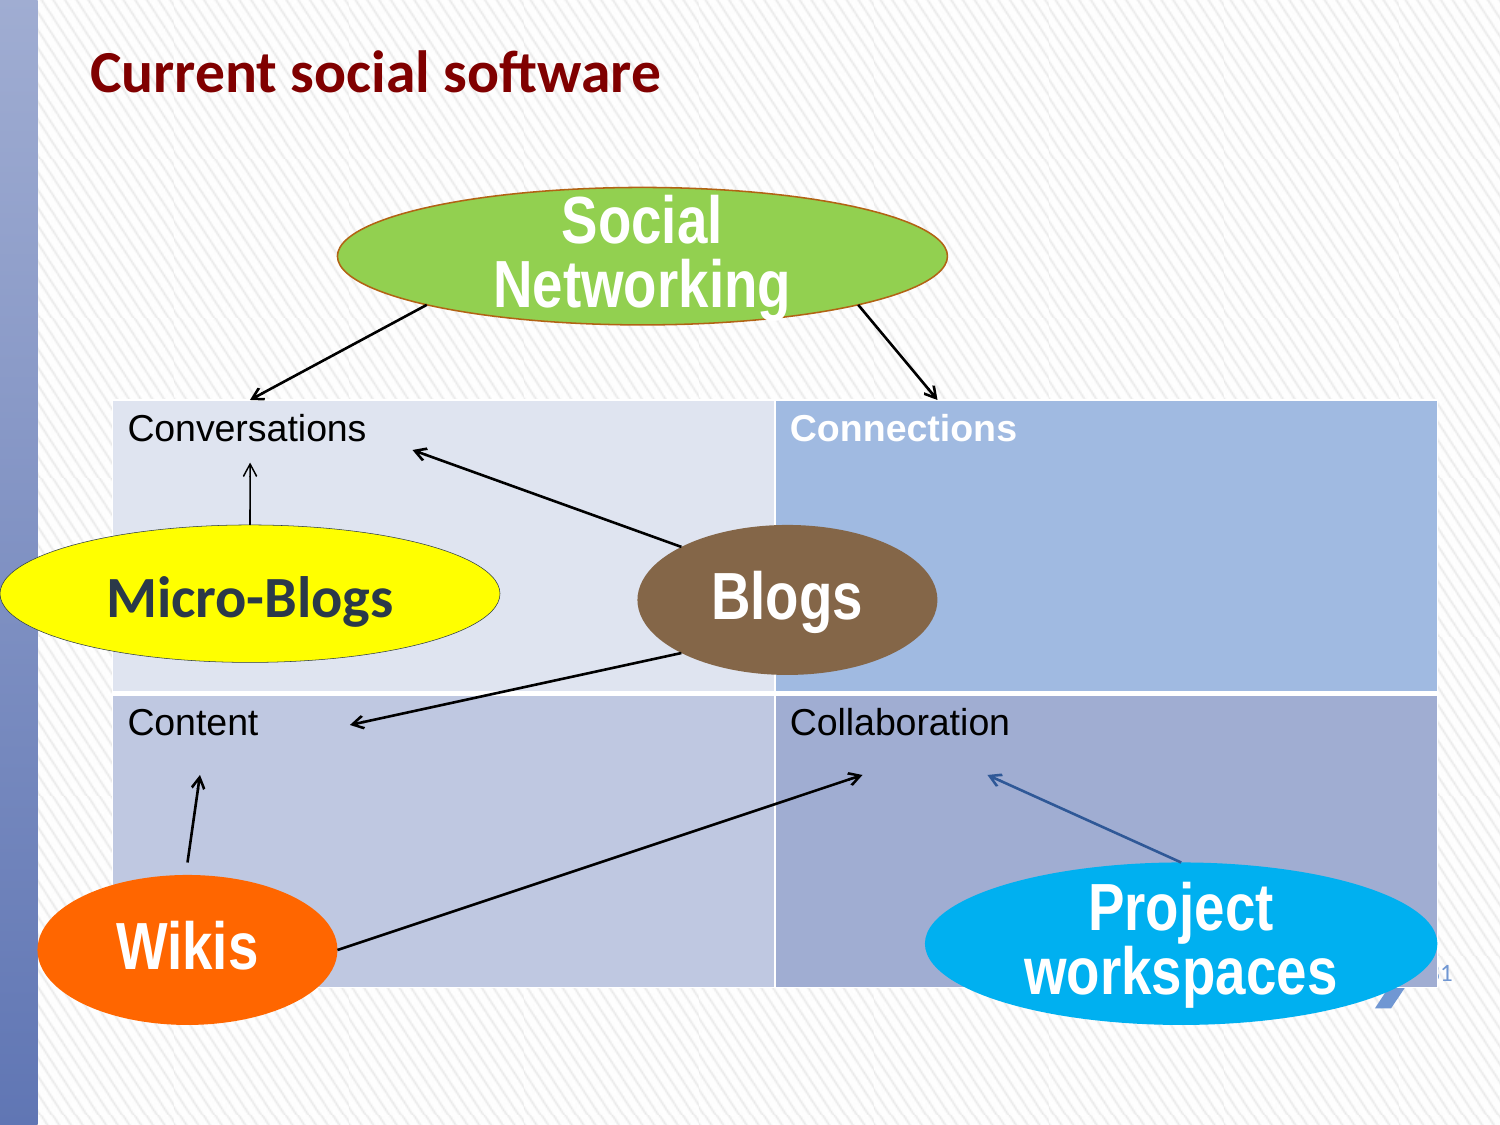

# Current social software
Social Networking
| Conversations | Connections |
| --- | --- |
| Content | Collaboration |
Blogs
Micro-Blogs
Wikis
Project workspaces
81